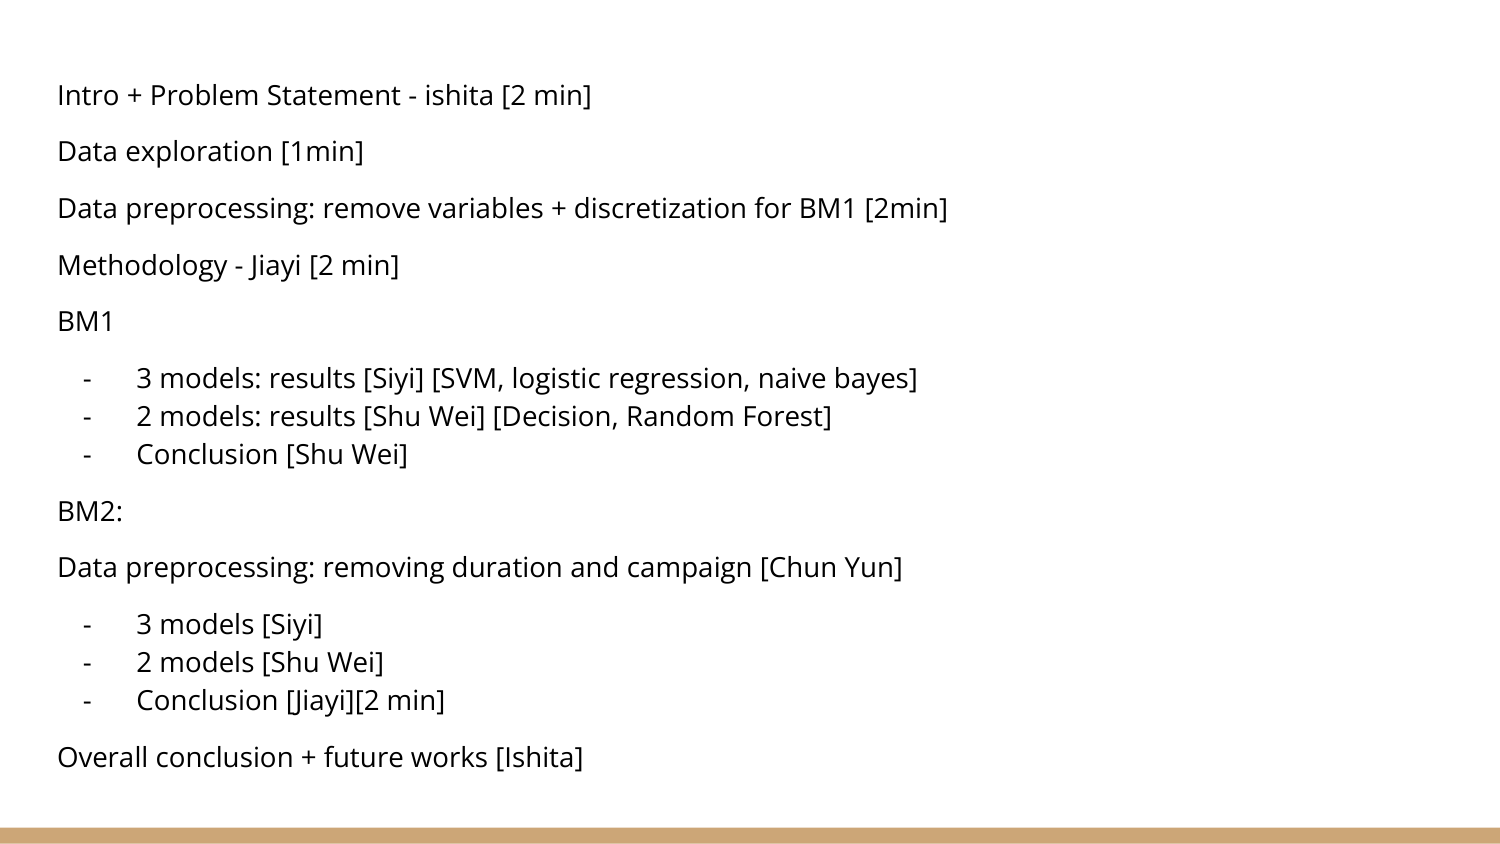

Intro + Problem Statement - ishita [2 min]
Data exploration [1min]
Data preprocessing: remove variables + discretization for BM1 [2min]
Methodology - Jiayi [2 min]
BM1
3 models: results [Siyi] [SVM, logistic regression, naive bayes]
2 models: results [Shu Wei] [Decision, Random Forest]
Conclusion [Shu Wei]
BM2:
Data preprocessing: removing duration and campaign [Chun Yun]
3 models [Siyi]
2 models [Shu Wei]
Conclusion [Jiayi][2 min]
Overall conclusion + future works [Ishita]